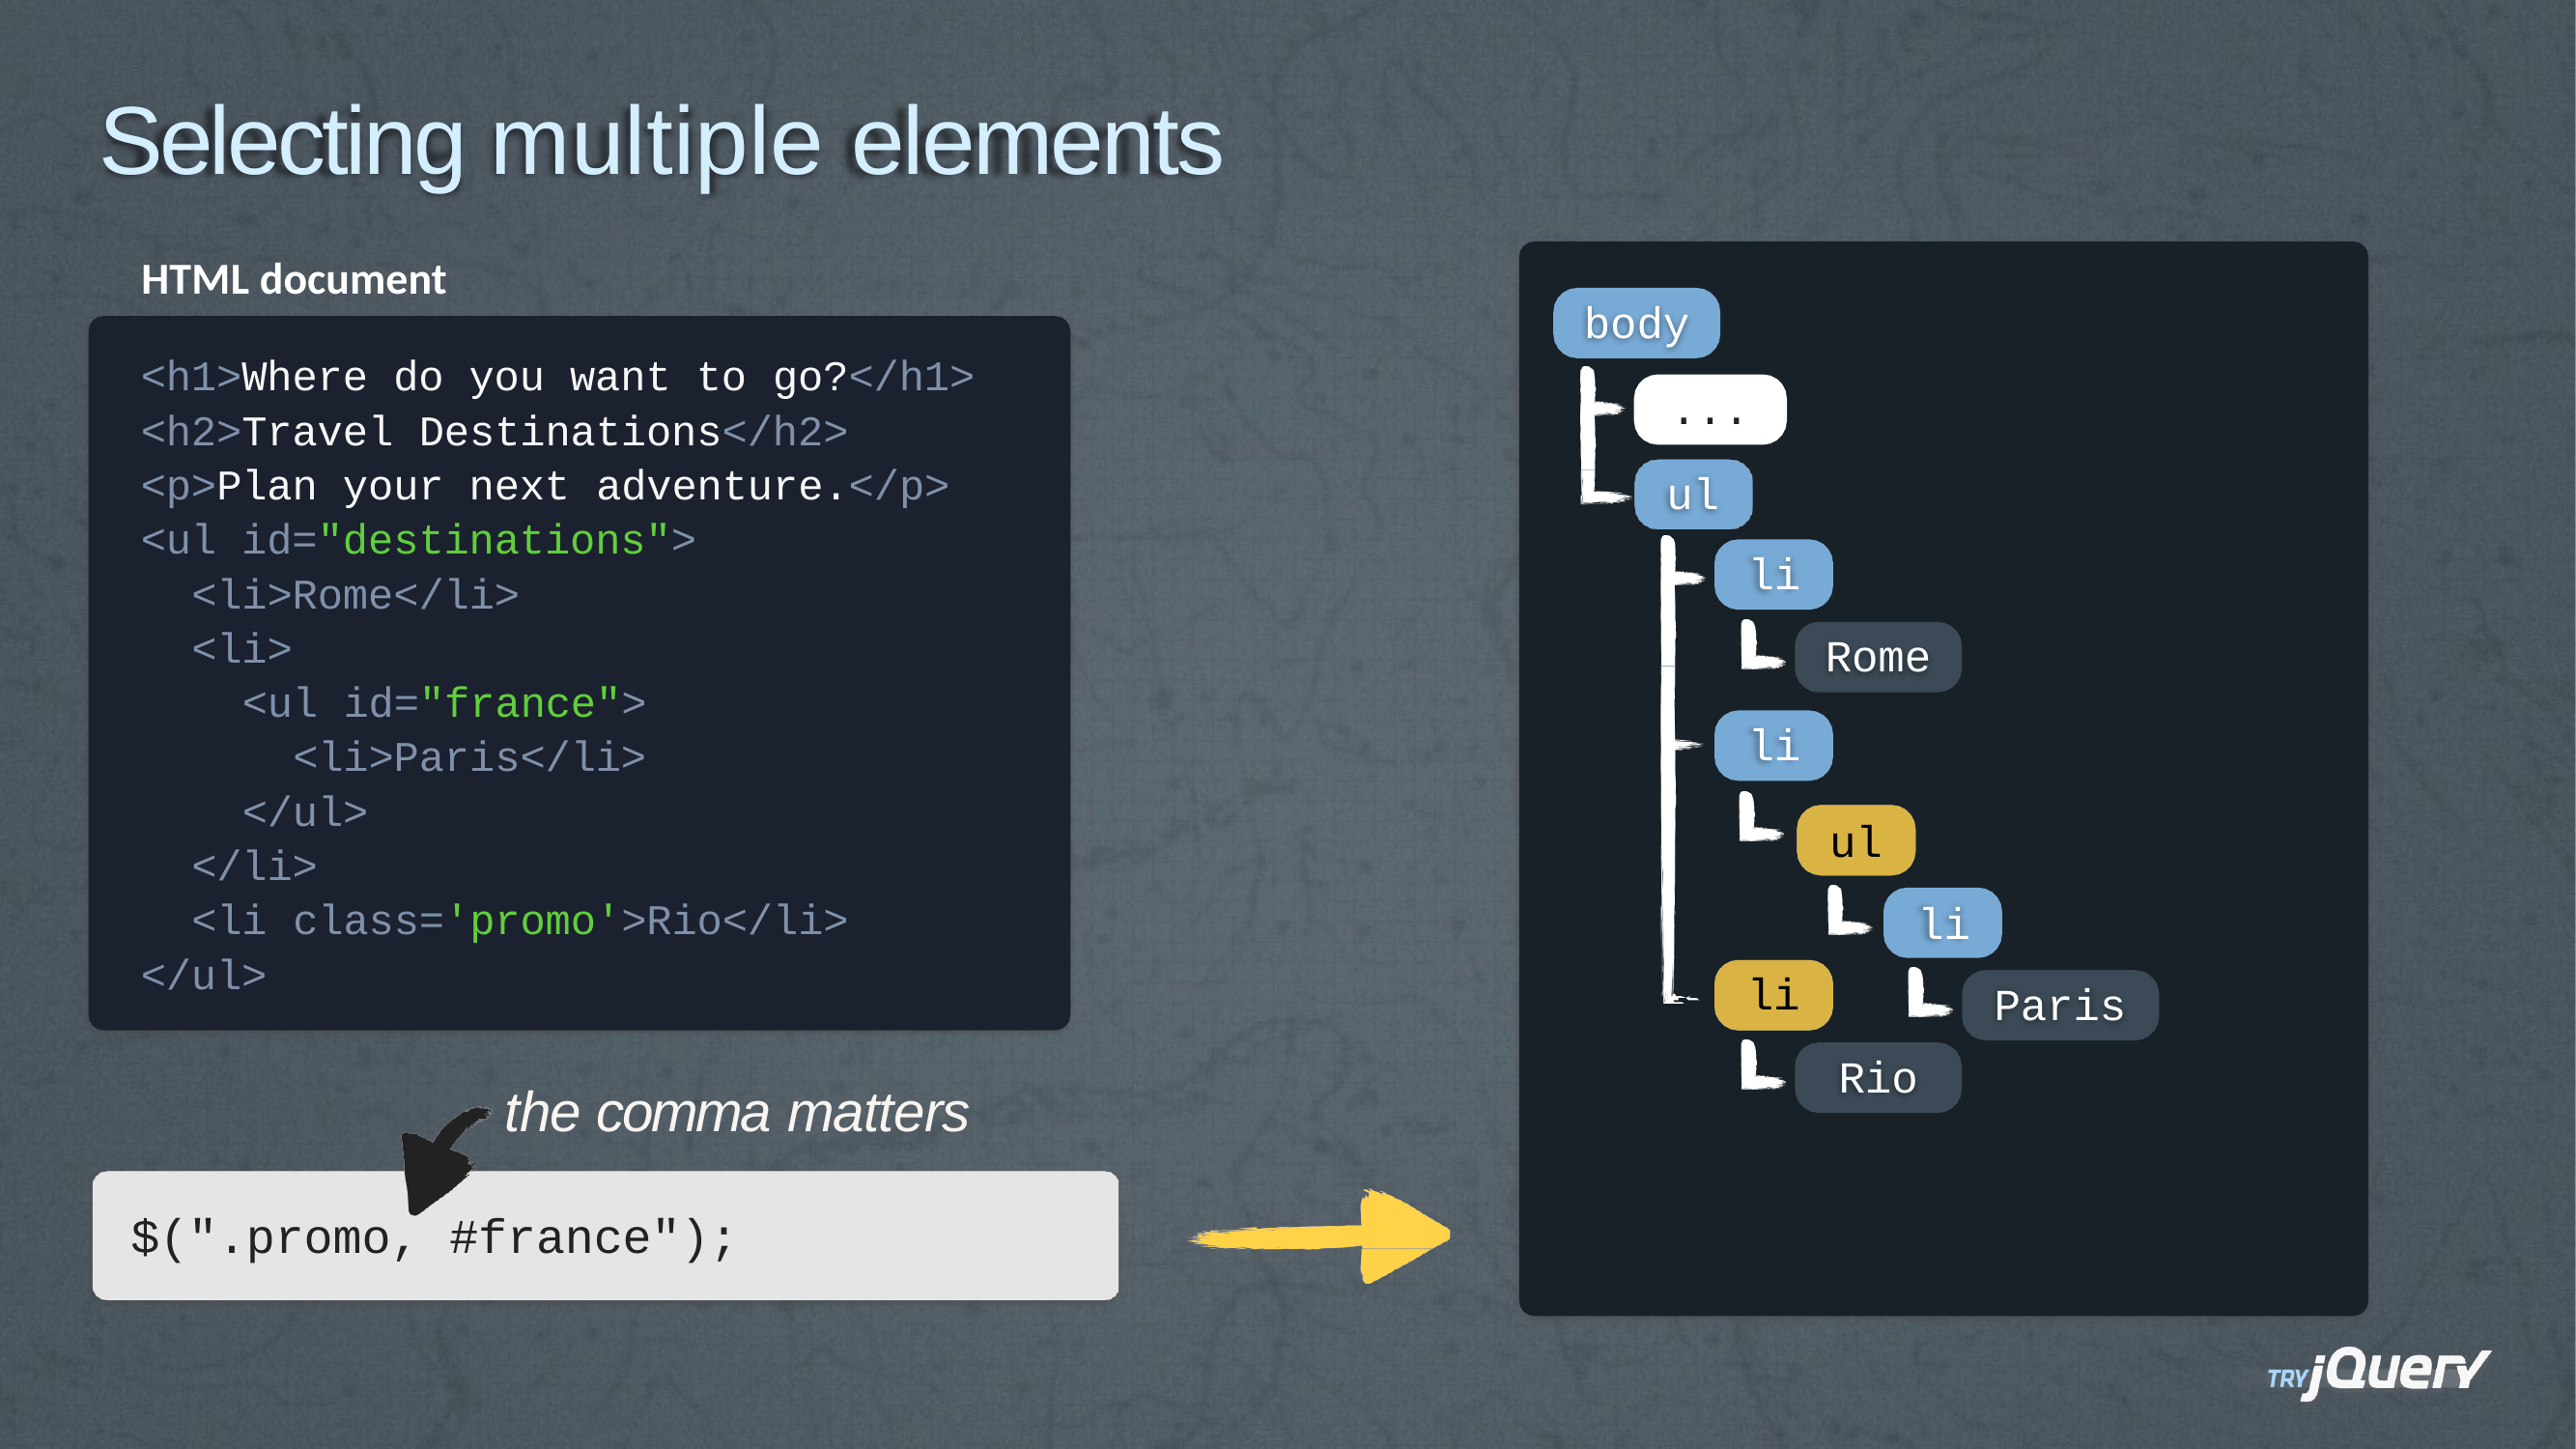

# Selecting multiple elements

HTML document

<h1>Where do you want to go?</h1>
<h2>Travel Destinations</h2>
<p>Plan your next adventure.</p>
<ul id="destinations">
<li>Rome</li>
<li>
<ul id="france">
<li>Paris</li>
</ul>
</li>
<li class='promo'>Rio</li>
</ul>

the comma matters

body
...
ul
li
Rome
li

ul
li

li

Paris

Rio

$(".promo,
#france");